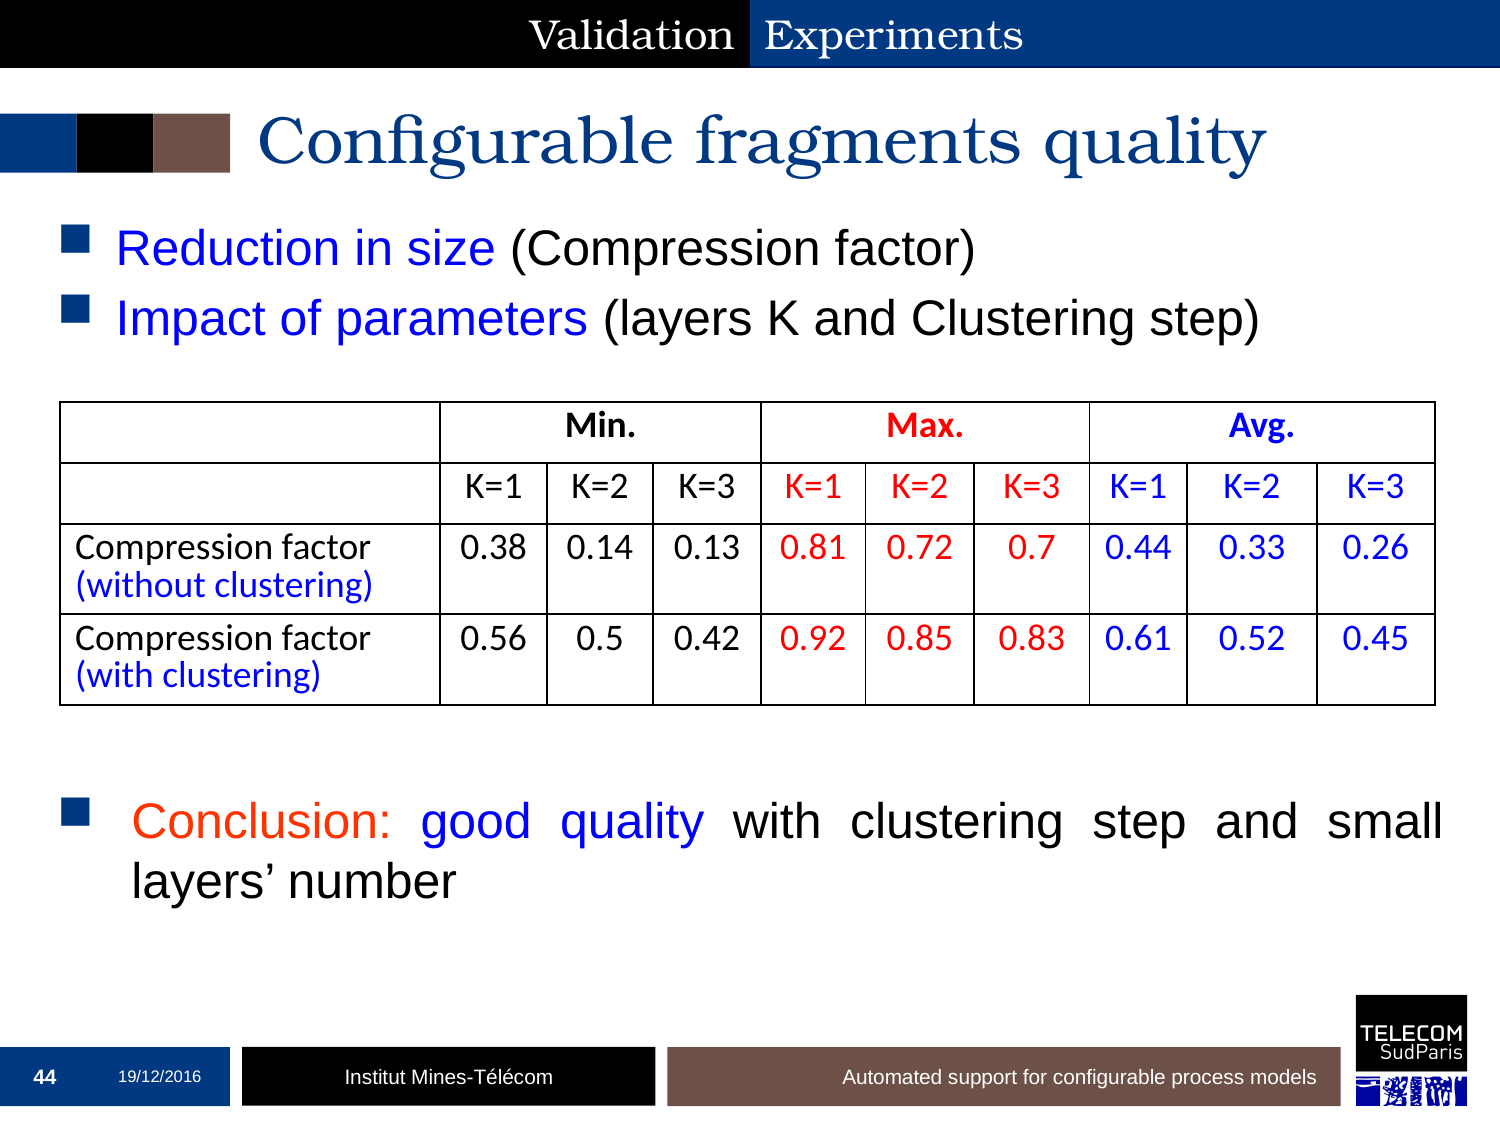

Validation
Experiments
# Configurable fragments quality
Reduction in size (Compression factor)
Impact of parameters (layers K and Clustering step)

Conclusion: good quality with clustering step and small layers’ number
|  | Min. |  |  | Max. |  |  | Avg. |  |  |
| --- | --- | --- | --- | --- | --- | --- | --- | --- | --- |
|  | K=1 | K=2 | K=3 | K=1 | K=2 | K=3 | K=1 | K=2 | K=3 |
| Compression factor (without clustering) | 0.38 | 0.14 | 0.13 | 0.81 | 0.72 | 0.7 | 0.44 | 0.33 | 0.26 |
| Compression factor (with clustering) | 0.56 | 0.5 | 0.42 | 0.92 | 0.85 | 0.83 | 0.61 | 0.52 | 0.45 |
44
19/12/2016
Automated support for configurable process models